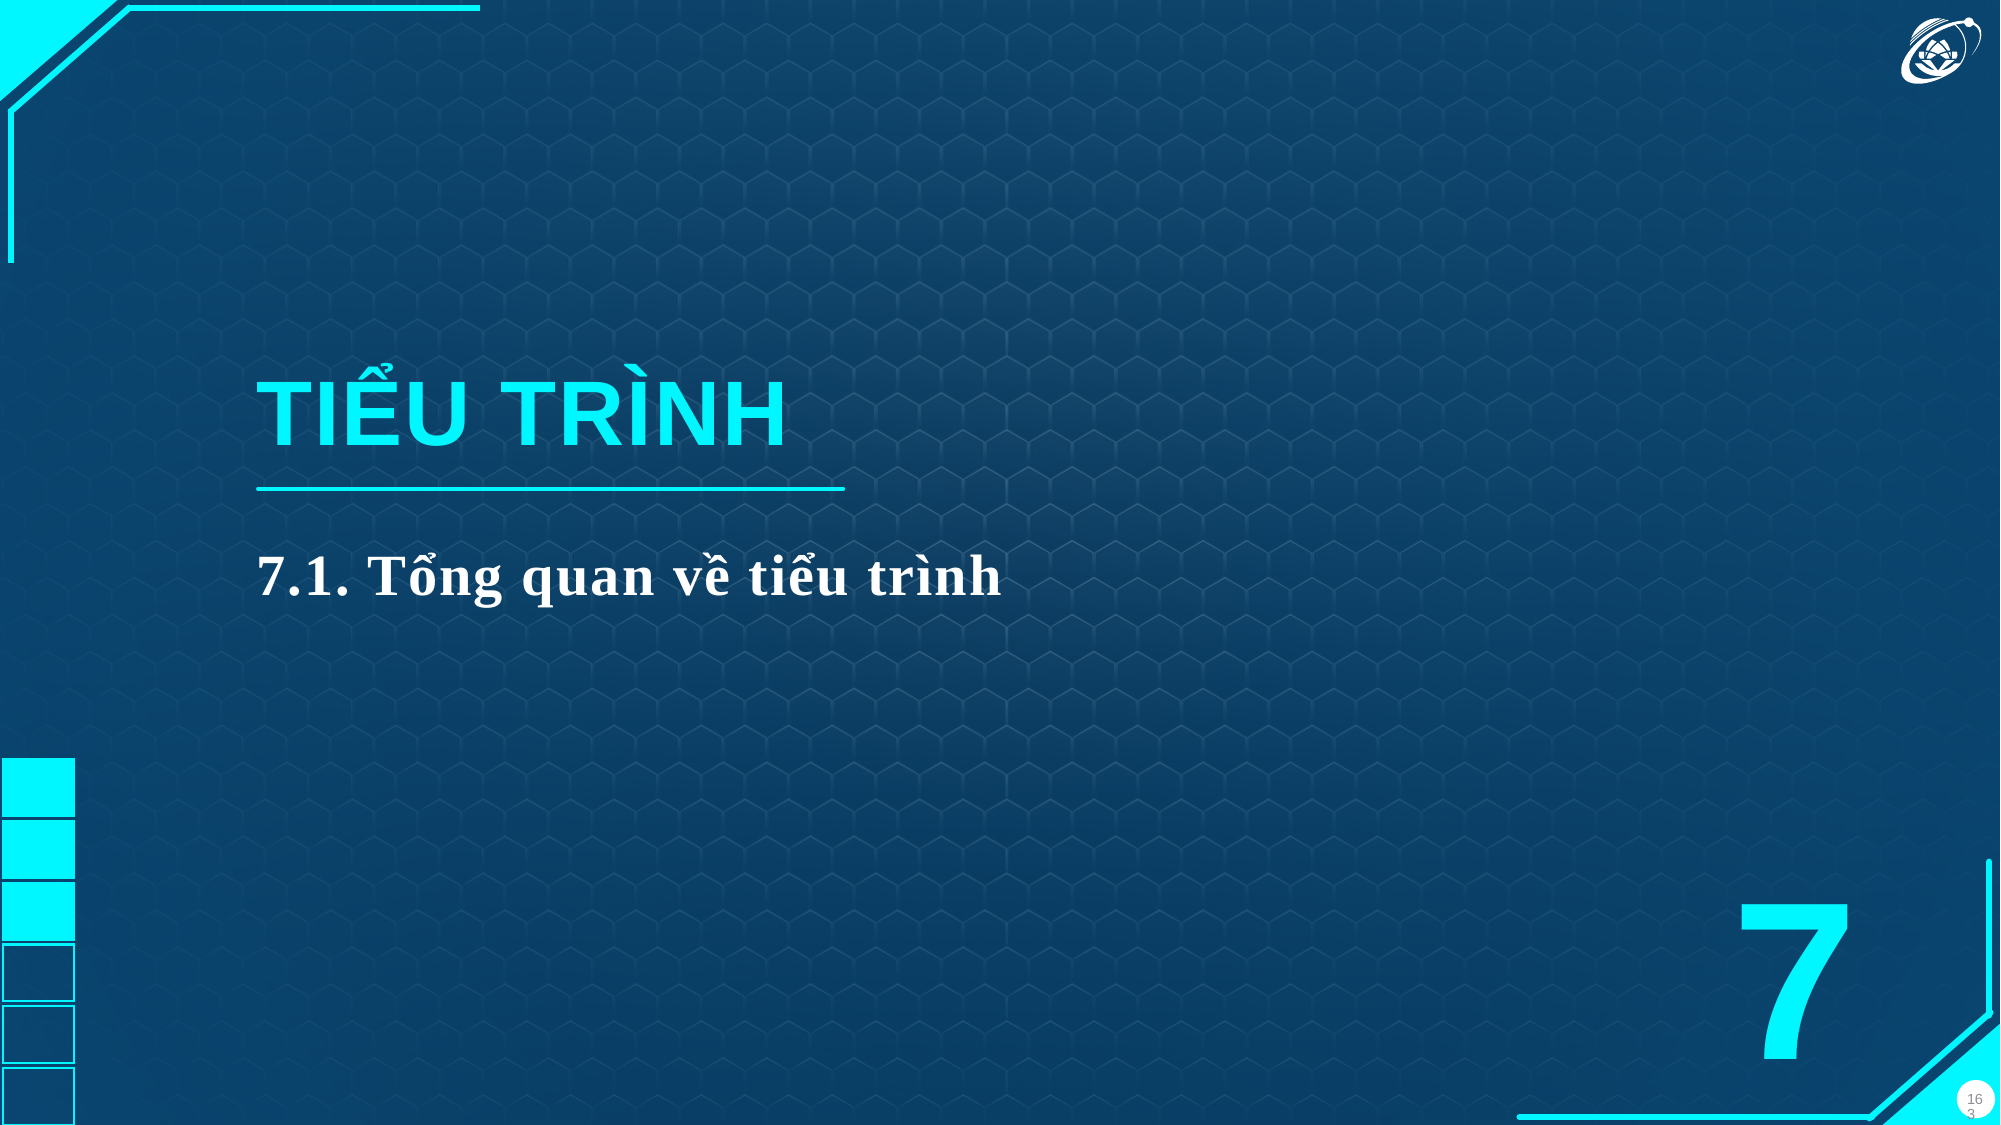

TIỂU TRÌNH
7.1. Tổng quan về tiểu trình

7
163